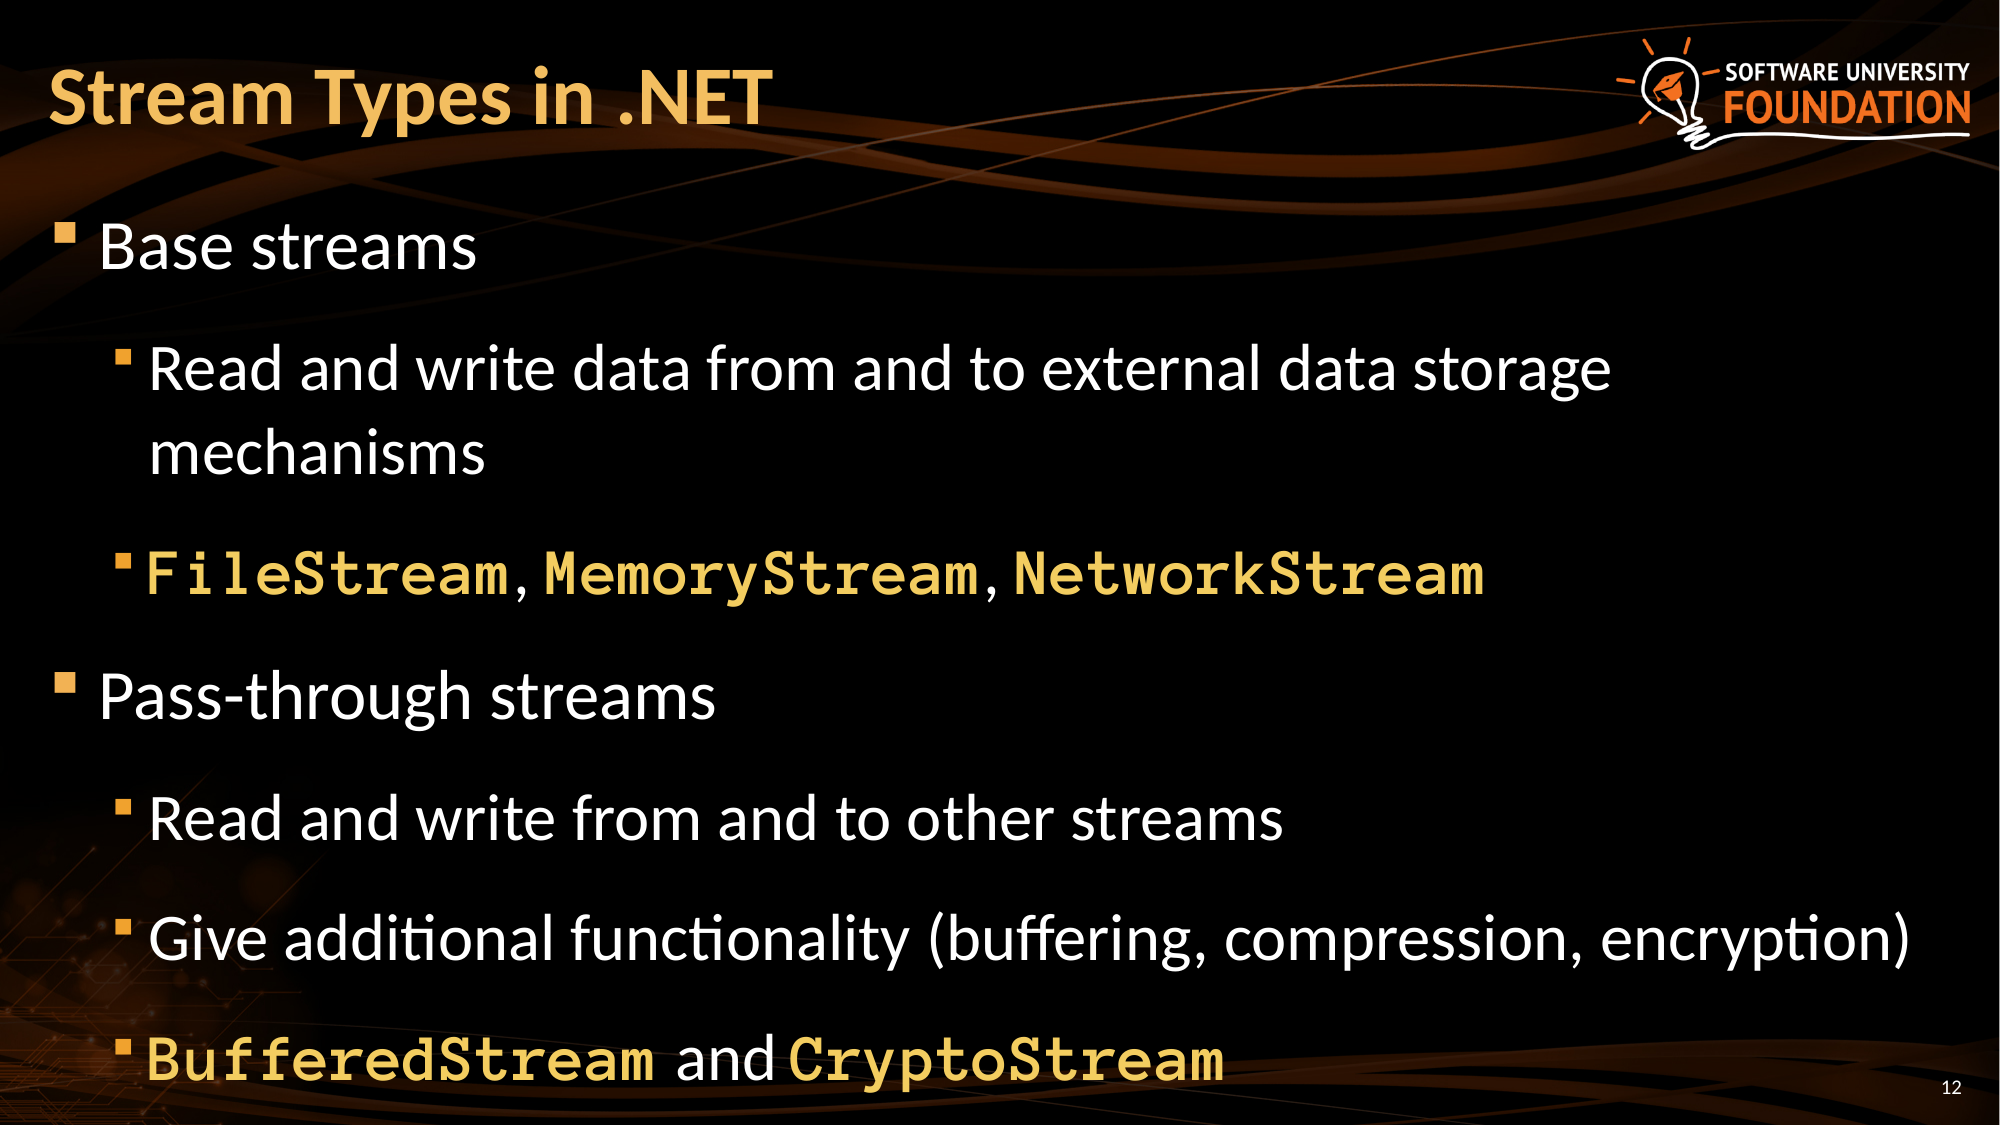

# Stream Types in .NET
Base streams
Read and write data from and to external data storage mechanisms
FileStream, MemoryStream, NetworkStream
Pass-through streams
Read and write from and to other streams
Give additional functionality (buffering, compression, encryption)
BufferedStream and CryptoStream

12